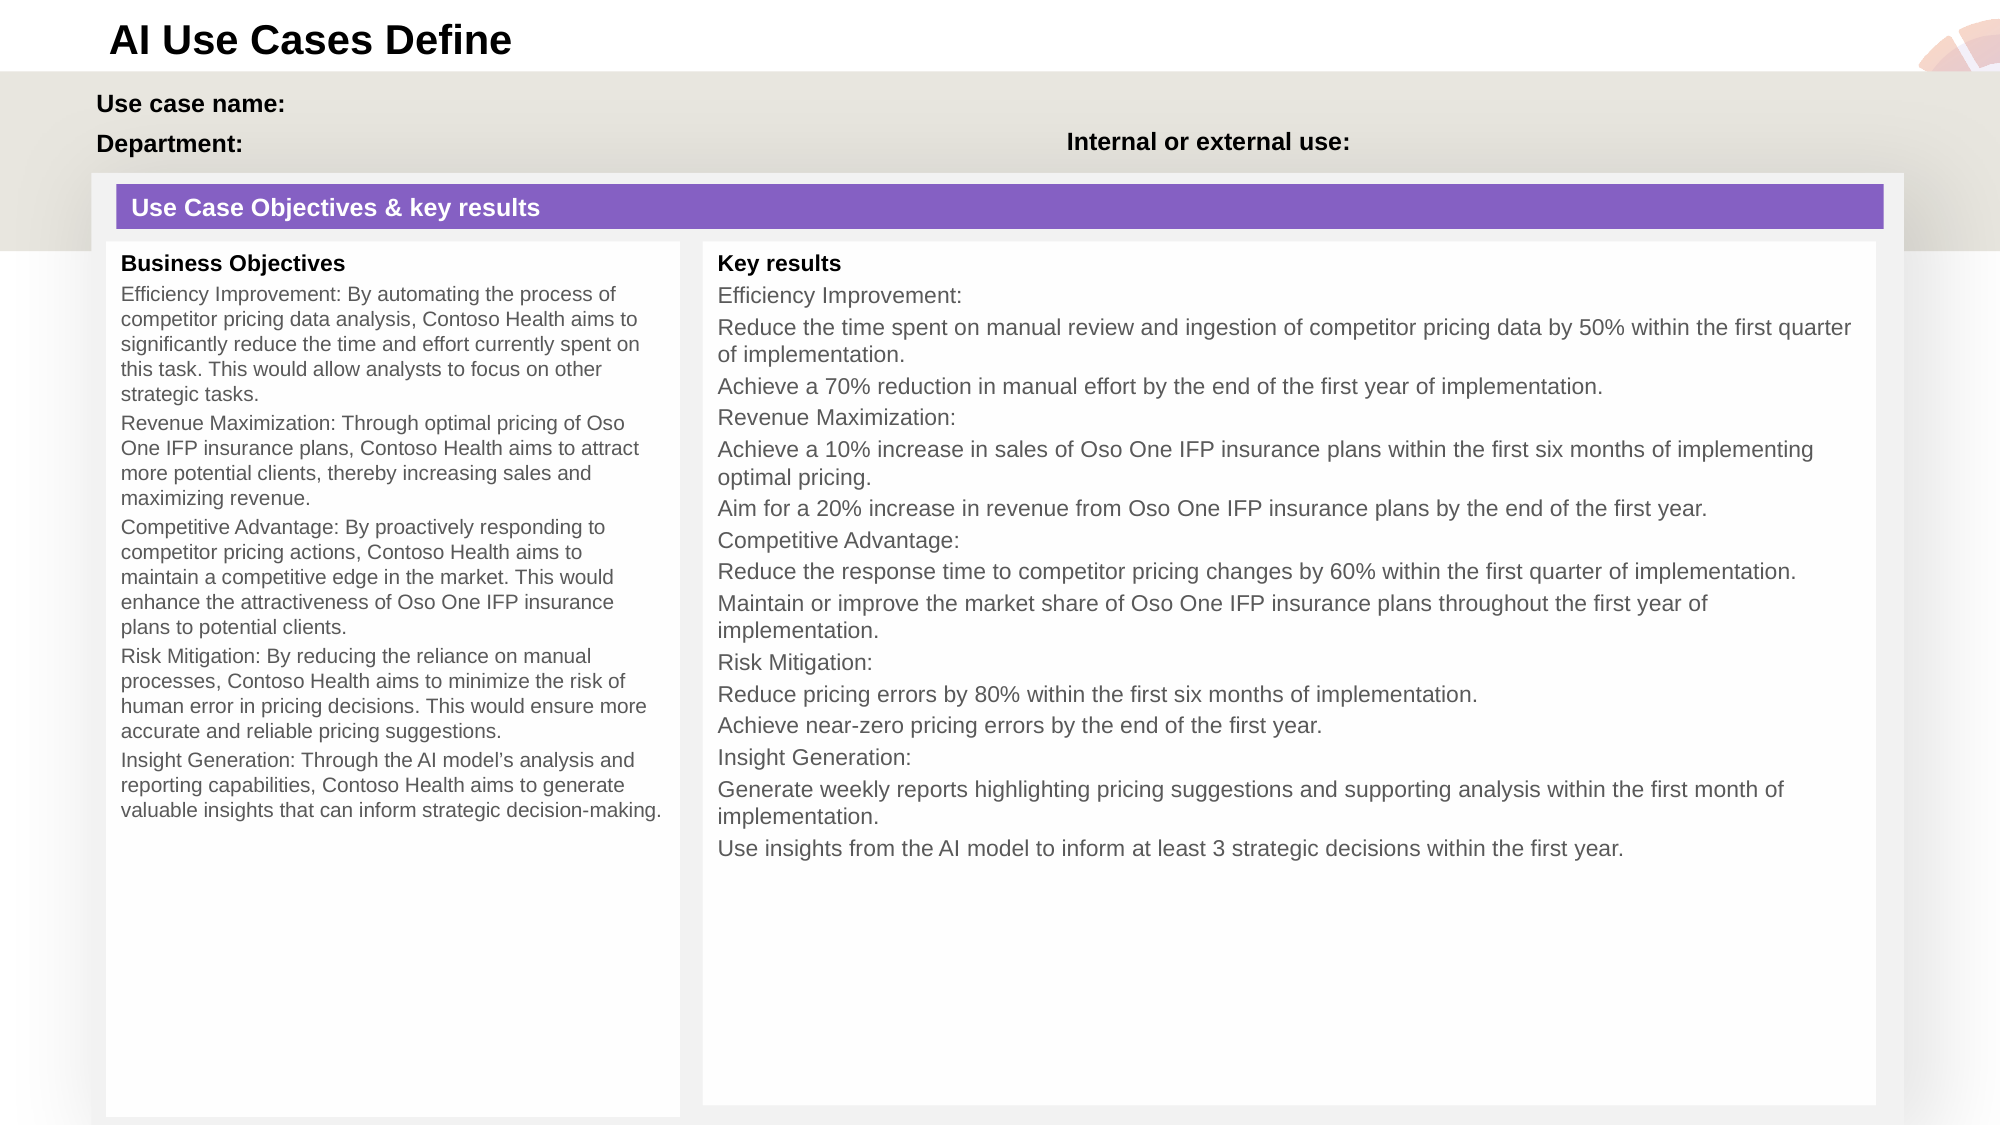

AI Use Cases Define

Use case name:
Department:
Internal or external use:

Use Case Objectives & key results
Key results
Efficiency Improvement:
Reduce the time spent on manual review and ingestion of competitor pricing data by 50% within the first quarter of implementation.
Achieve a 70% reduction in manual effort by the end of the first year of implementation.
Revenue Maximization:
Achieve a 10% increase in sales of Oso One IFP insurance plans within the first six months of implementing optimal pricing.
Aim for a 20% increase in revenue from Oso One IFP insurance plans by the end of the first year.
Competitive Advantage:
Reduce the response time to competitor pricing changes by 60% within the first quarter of implementation.
Maintain or improve the market share of Oso One IFP insurance plans throughout the first year of implementation.
Risk Mitigation:
Reduce pricing errors by 80% within the first six months of implementation.
Achieve near-zero pricing errors by the end of the first year.
Insight Generation:
Generate weekly reports highlighting pricing suggestions and supporting analysis within the first month of implementation.
Use insights from the AI model to inform at least 3 strategic decisions within the first year.
Business Objectives
Efficiency Improvement: By automating the process of competitor pricing data analysis, Contoso Health aims to significantly reduce the time and effort currently spent on this task. This would allow analysts to focus on other strategic tasks.
Revenue Maximization: Through optimal pricing of Oso One IFP insurance plans, Contoso Health aims to attract more potential clients, thereby increasing sales and maximizing revenue.
Competitive Advantage: By proactively responding to competitor pricing actions, Contoso Health aims to maintain a competitive edge in the market. This would enhance the attractiveness of Oso One IFP insurance plans to potential clients.
Risk Mitigation: By reducing the reliance on manual processes, Contoso Health aims to minimize the risk of human error in pricing decisions. This would ensure more accurate and reliable pricing suggestions.
Insight Generation: Through the AI model’s analysis and reporting capabilities, Contoso Health aims to generate valuable insights that can inform strategic decision-making.